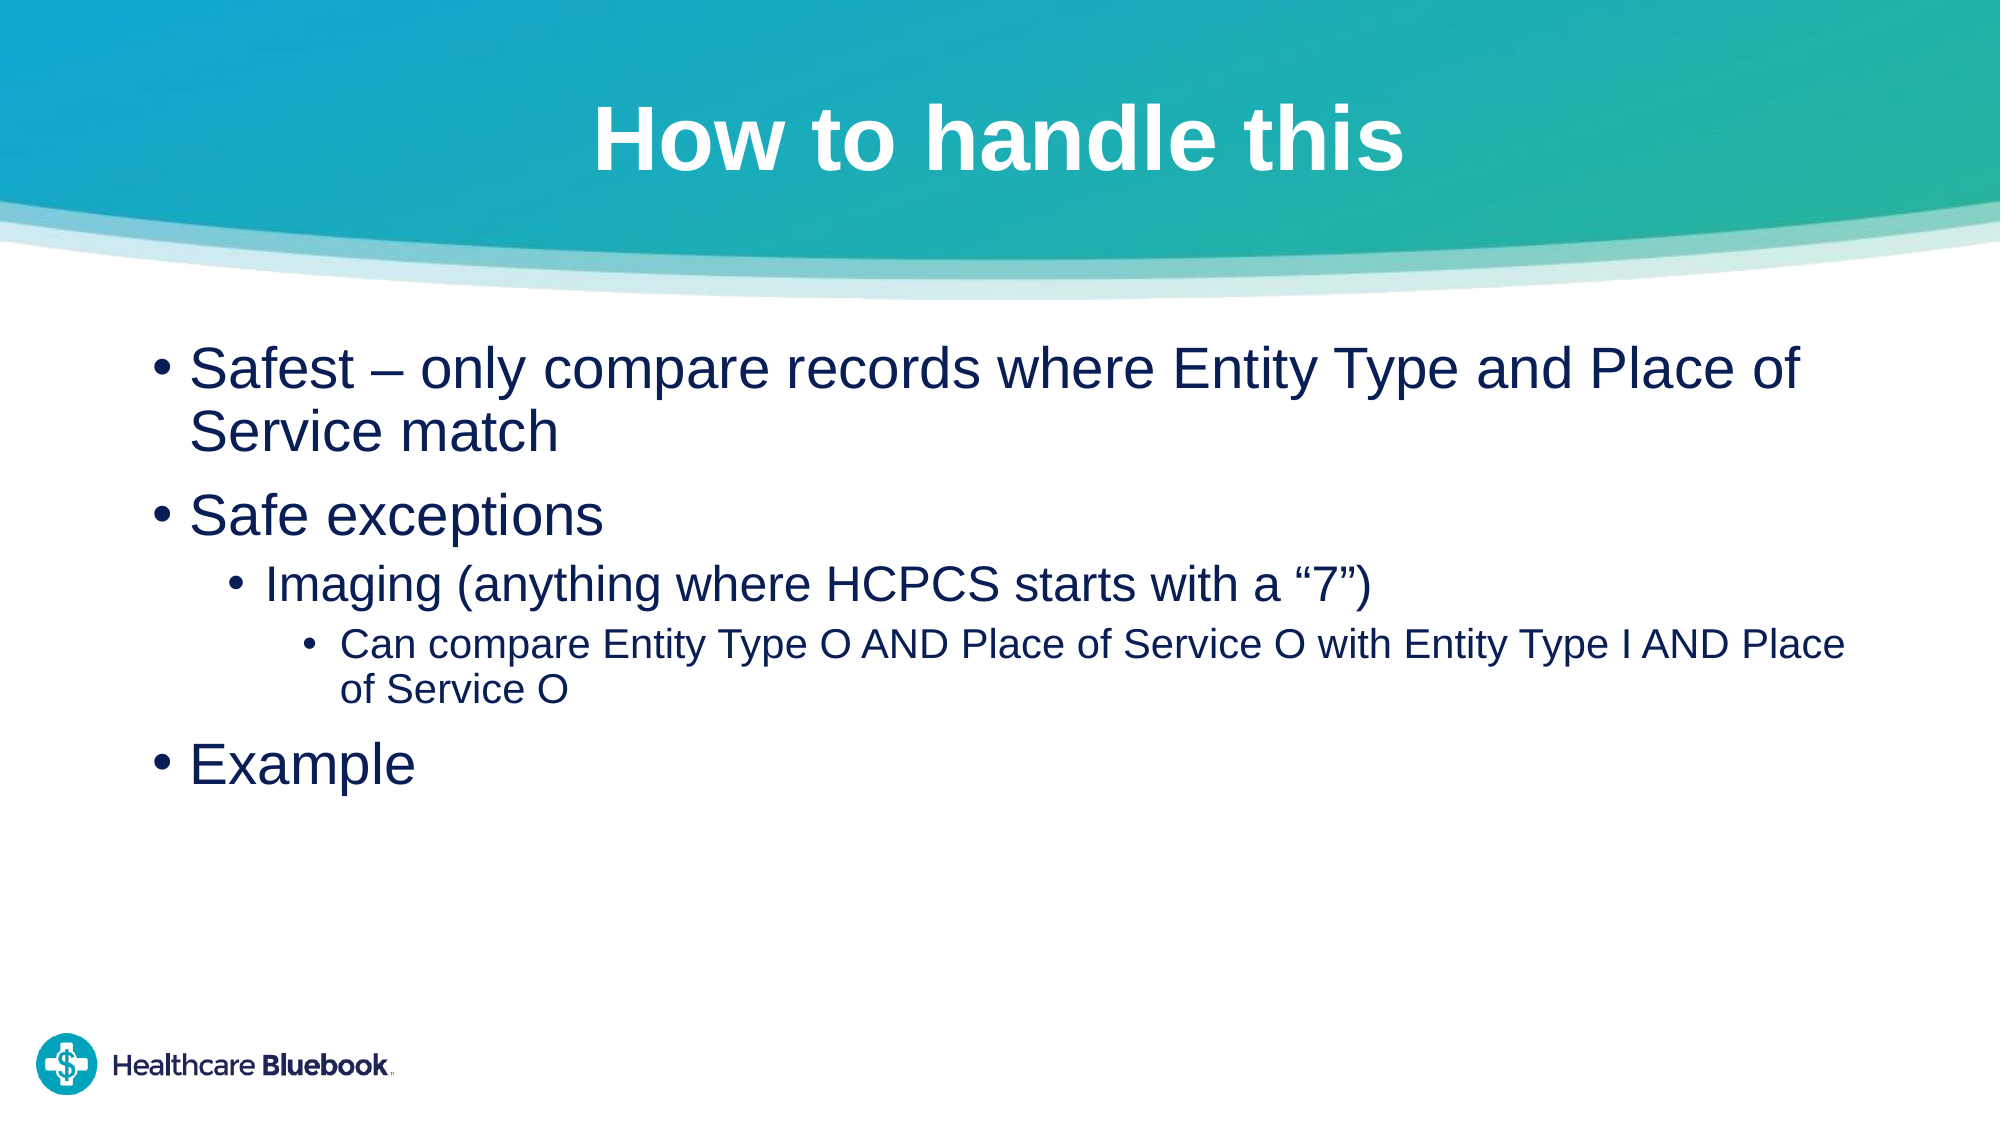

# How to handle this
Safest – only compare records where Entity Type and Place of Service match
Safe exceptions
Imaging (anything where HCPCS starts with a “7”)
Can compare Entity Type O AND Place of Service O with Entity Type I AND Place of Service O
Example